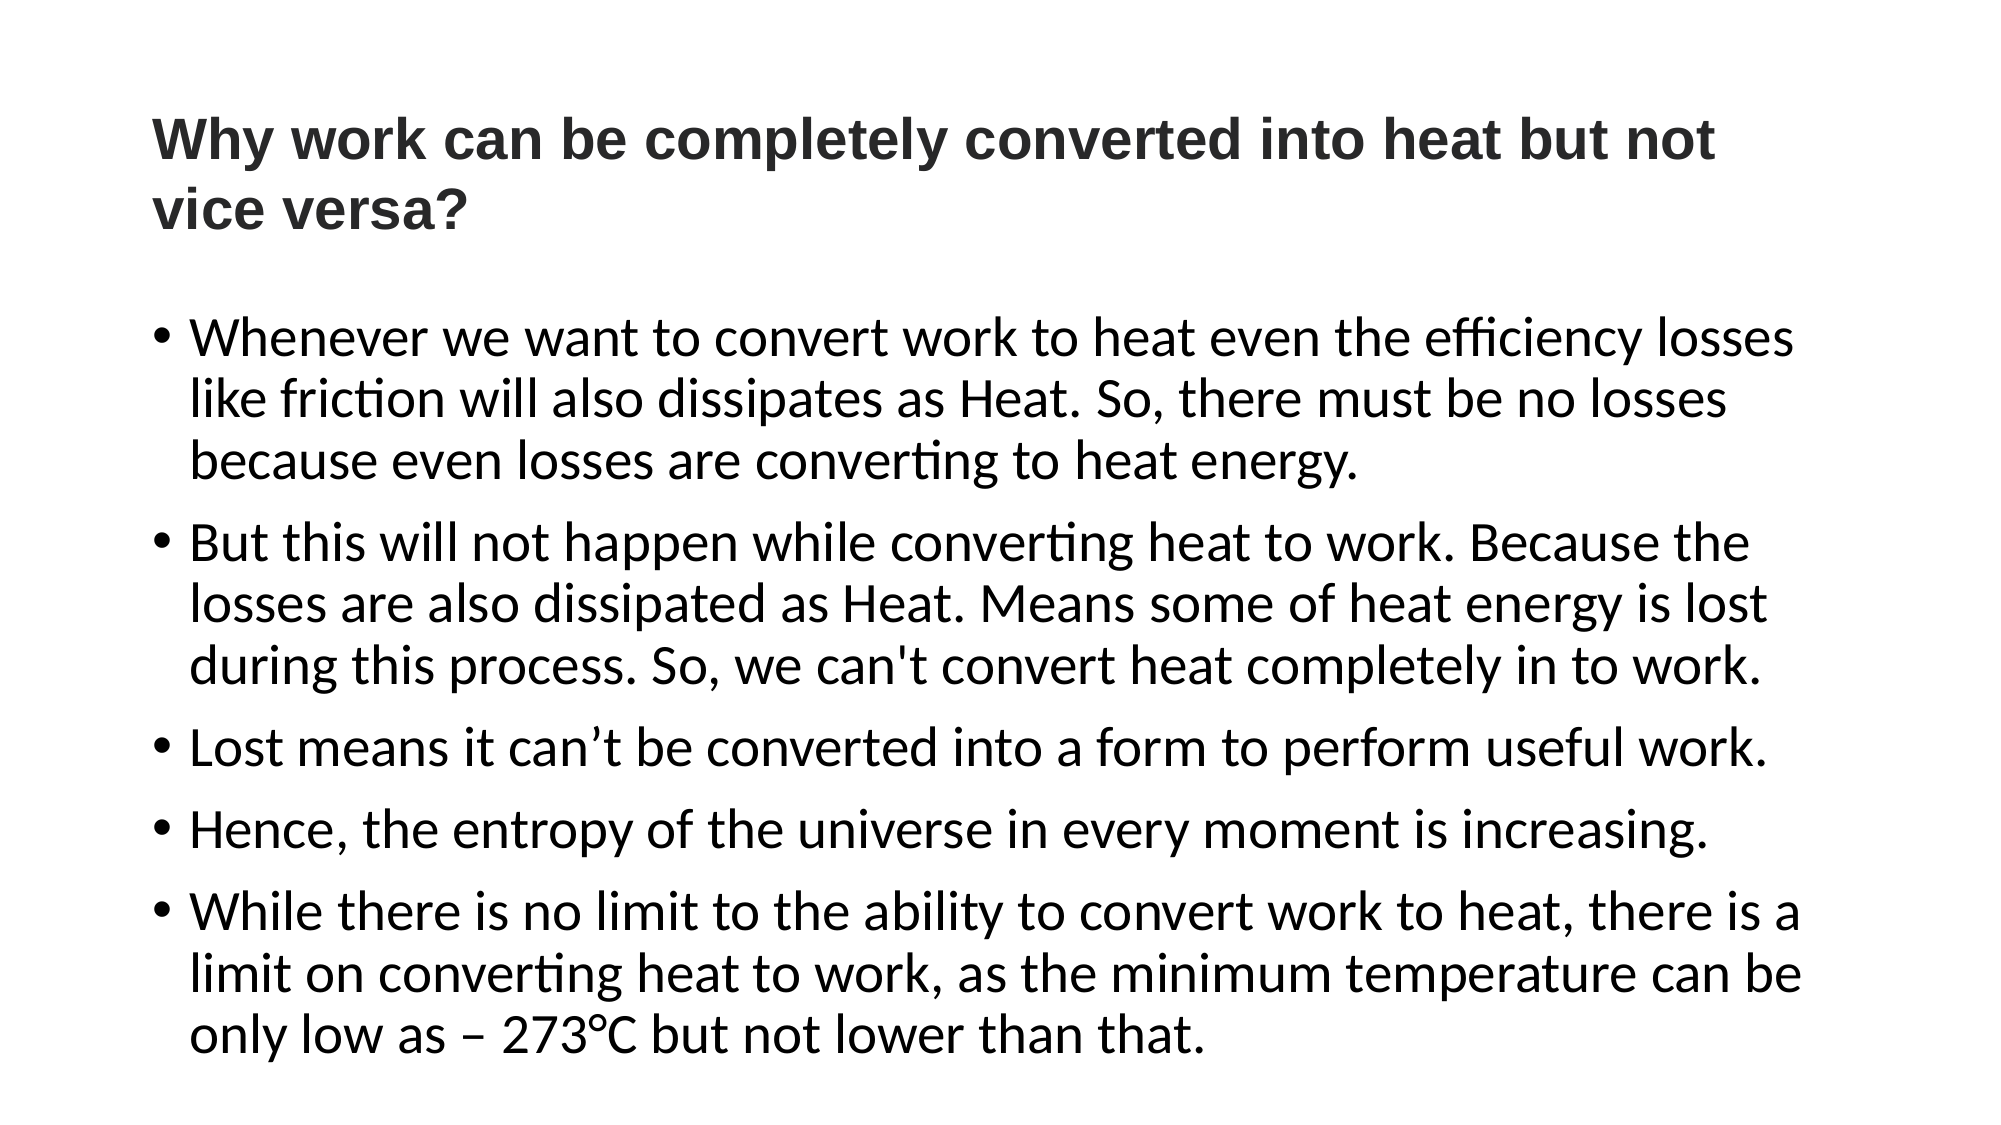

Why work can be completely converted into heat but not vice versa?
Whenever we want to convert work to heat even the efficiency losses like friction will also dissipates as Heat. So, there must be no losses because even losses are converting to heat energy.
But this will not happen while converting heat to work. Because the losses are also dissipated as Heat. Means some of heat energy is lost during this process. So, we can't convert heat completely in to work.
Lost means it can’t be converted into a form to perform useful work.
Hence, the entropy of the universe in every moment is increasing.
While there is no limit to the ability to convert work to heat, there is a limit on converting heat to work, as the minimum temperature can be only low as – 273°C but not lower than that.